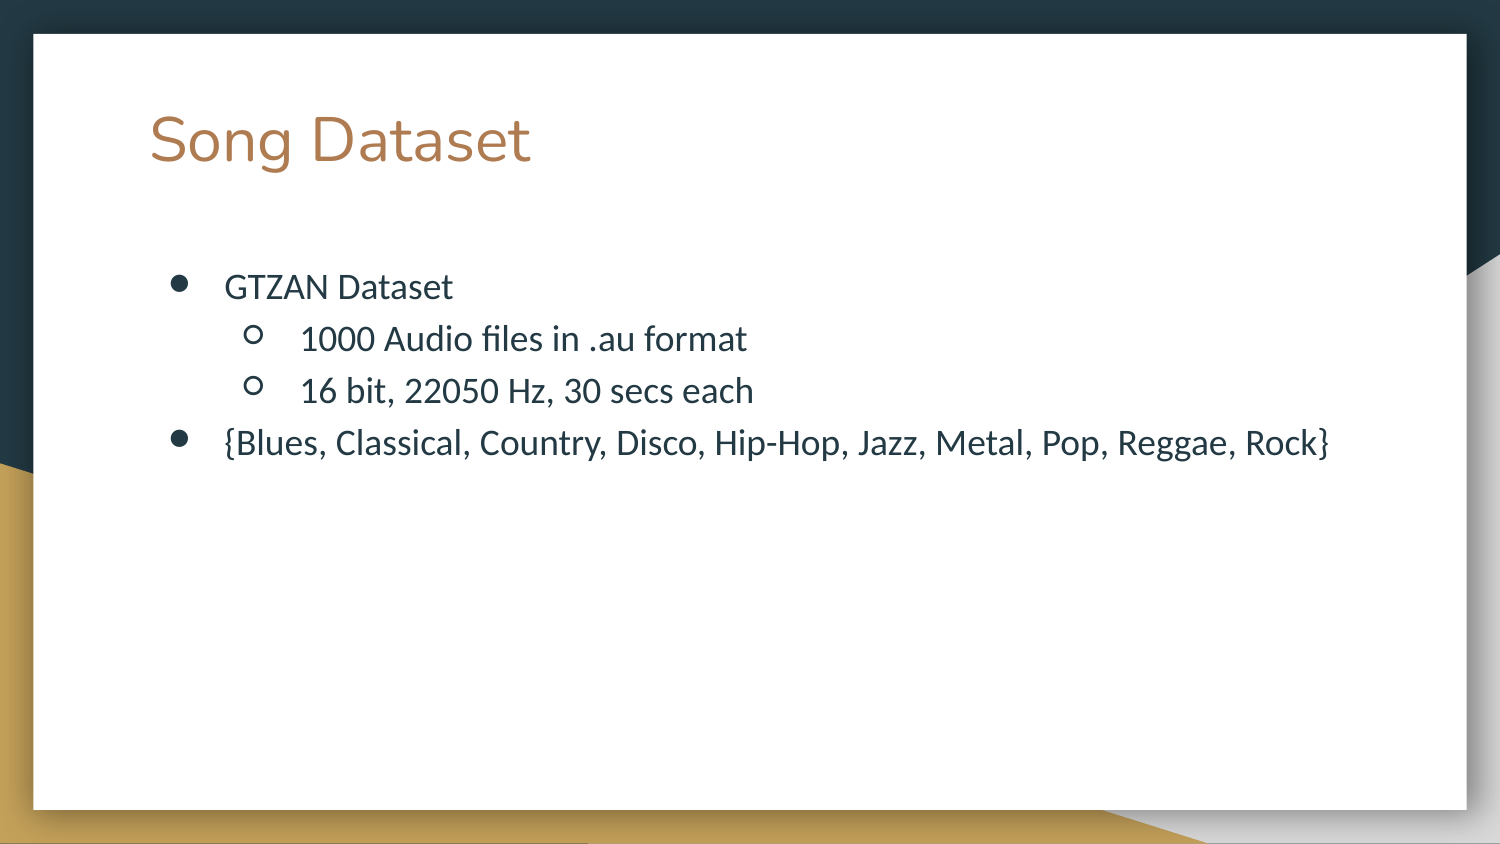

# Song Dataset
GTZAN Dataset
1000 Audio files in .au format
16 bit, 22050 Hz, 30 secs each
{Blues, Classical, Country, Disco, Hip-Hop, Jazz, Metal, Pop, Reggae, Rock}